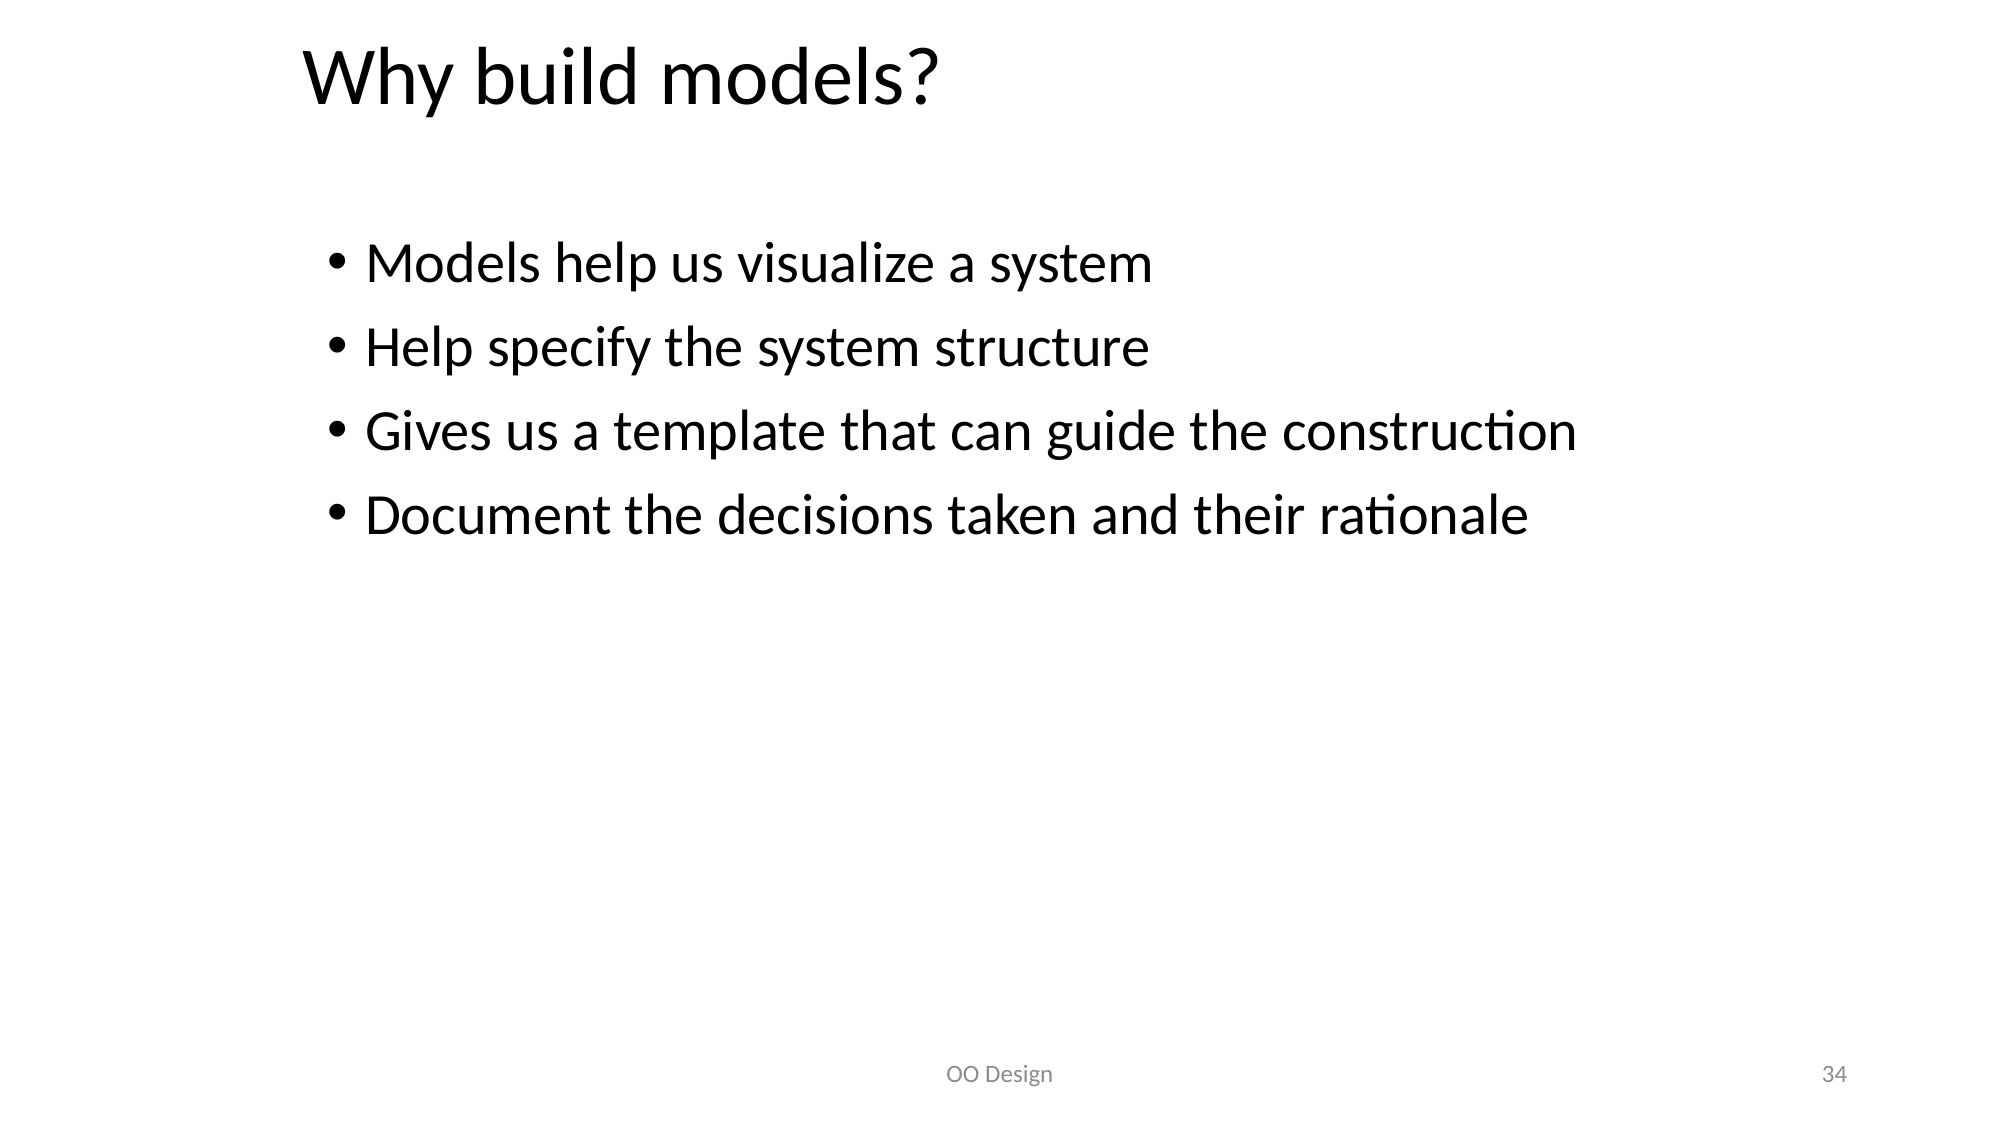

# Why build models?
Models help us visualize a system
Help specify the system structure
Gives us a template that can guide the construction
Document the decisions taken and their rationale
OO Design
34